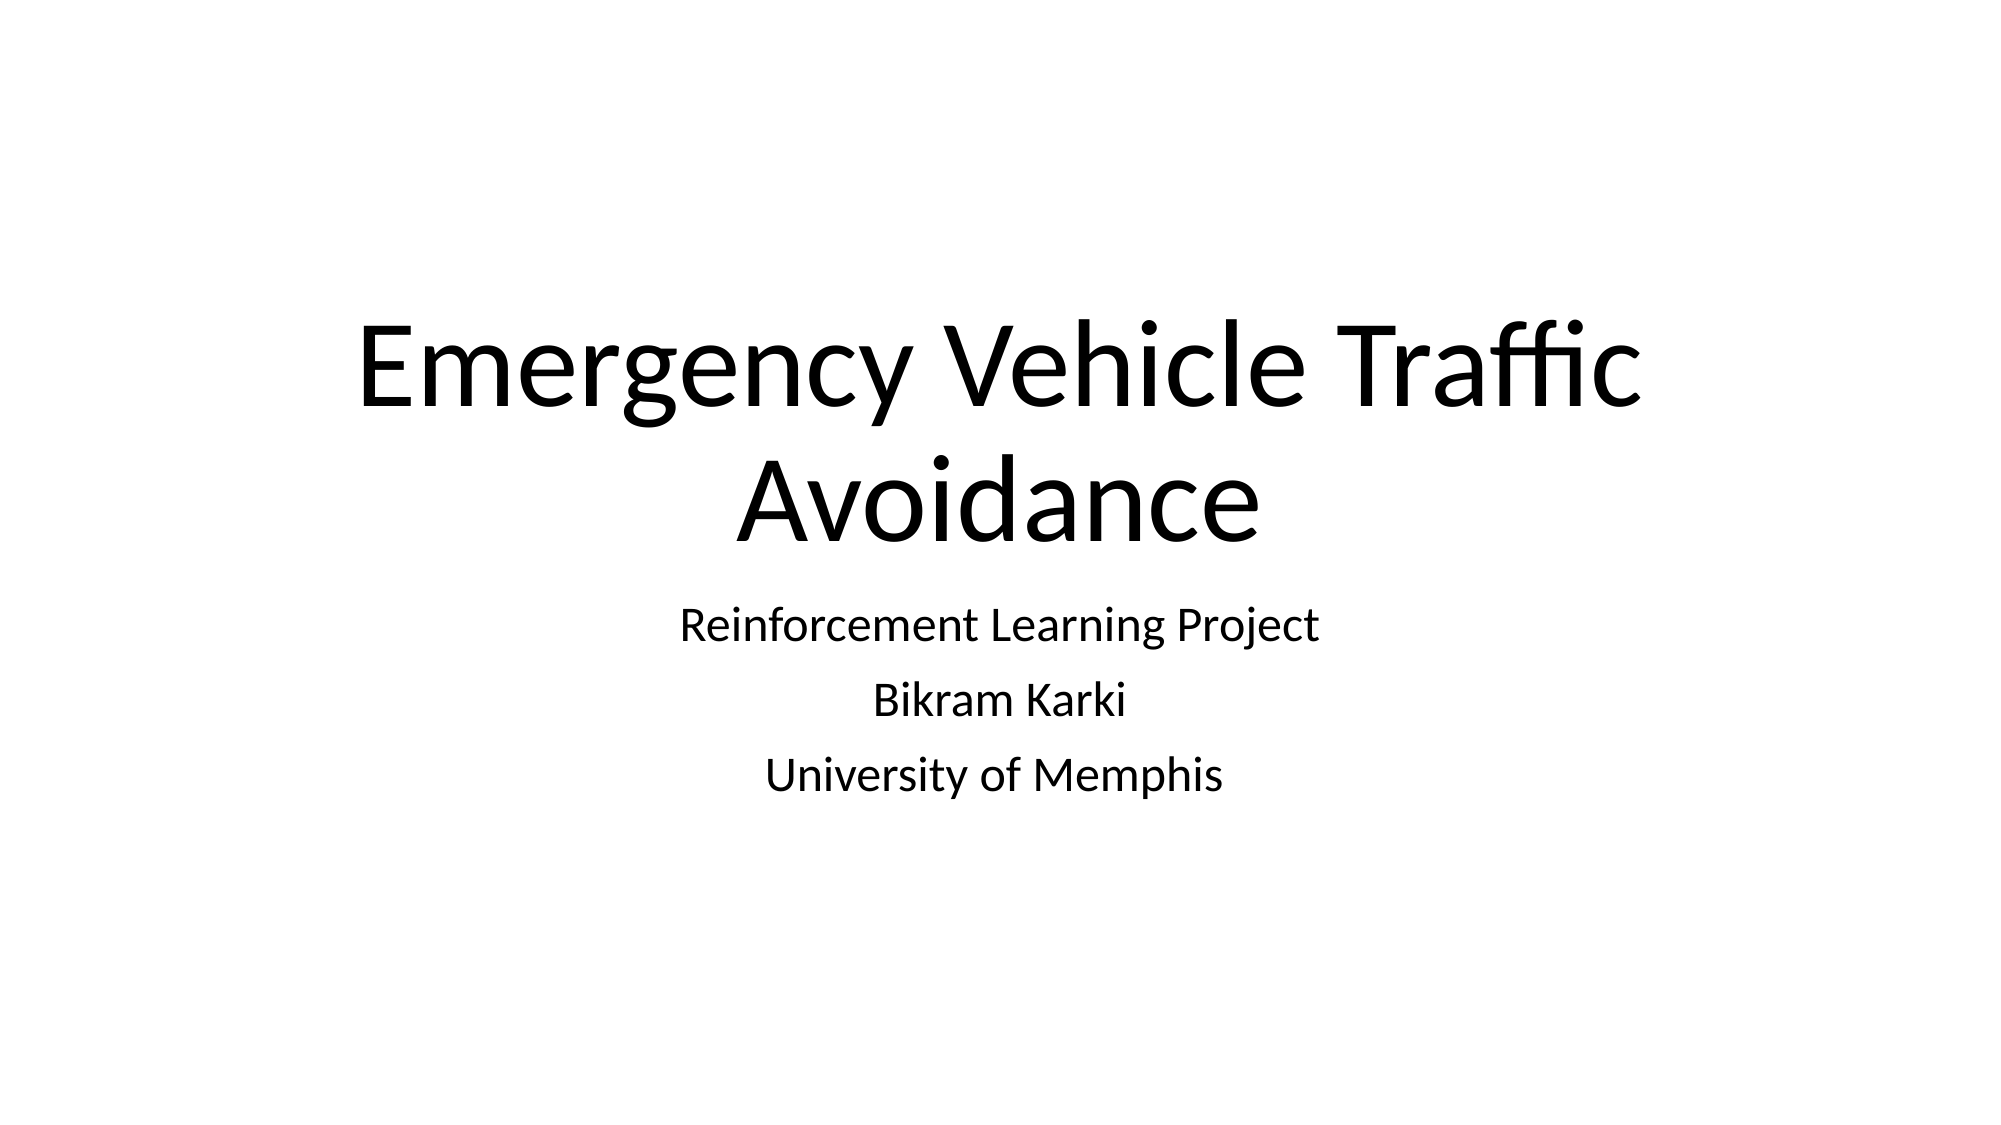

# Emergency Vehicle Traffic Avoidance
Reinforcement Learning Project
Bikram Karki
University of Memphis